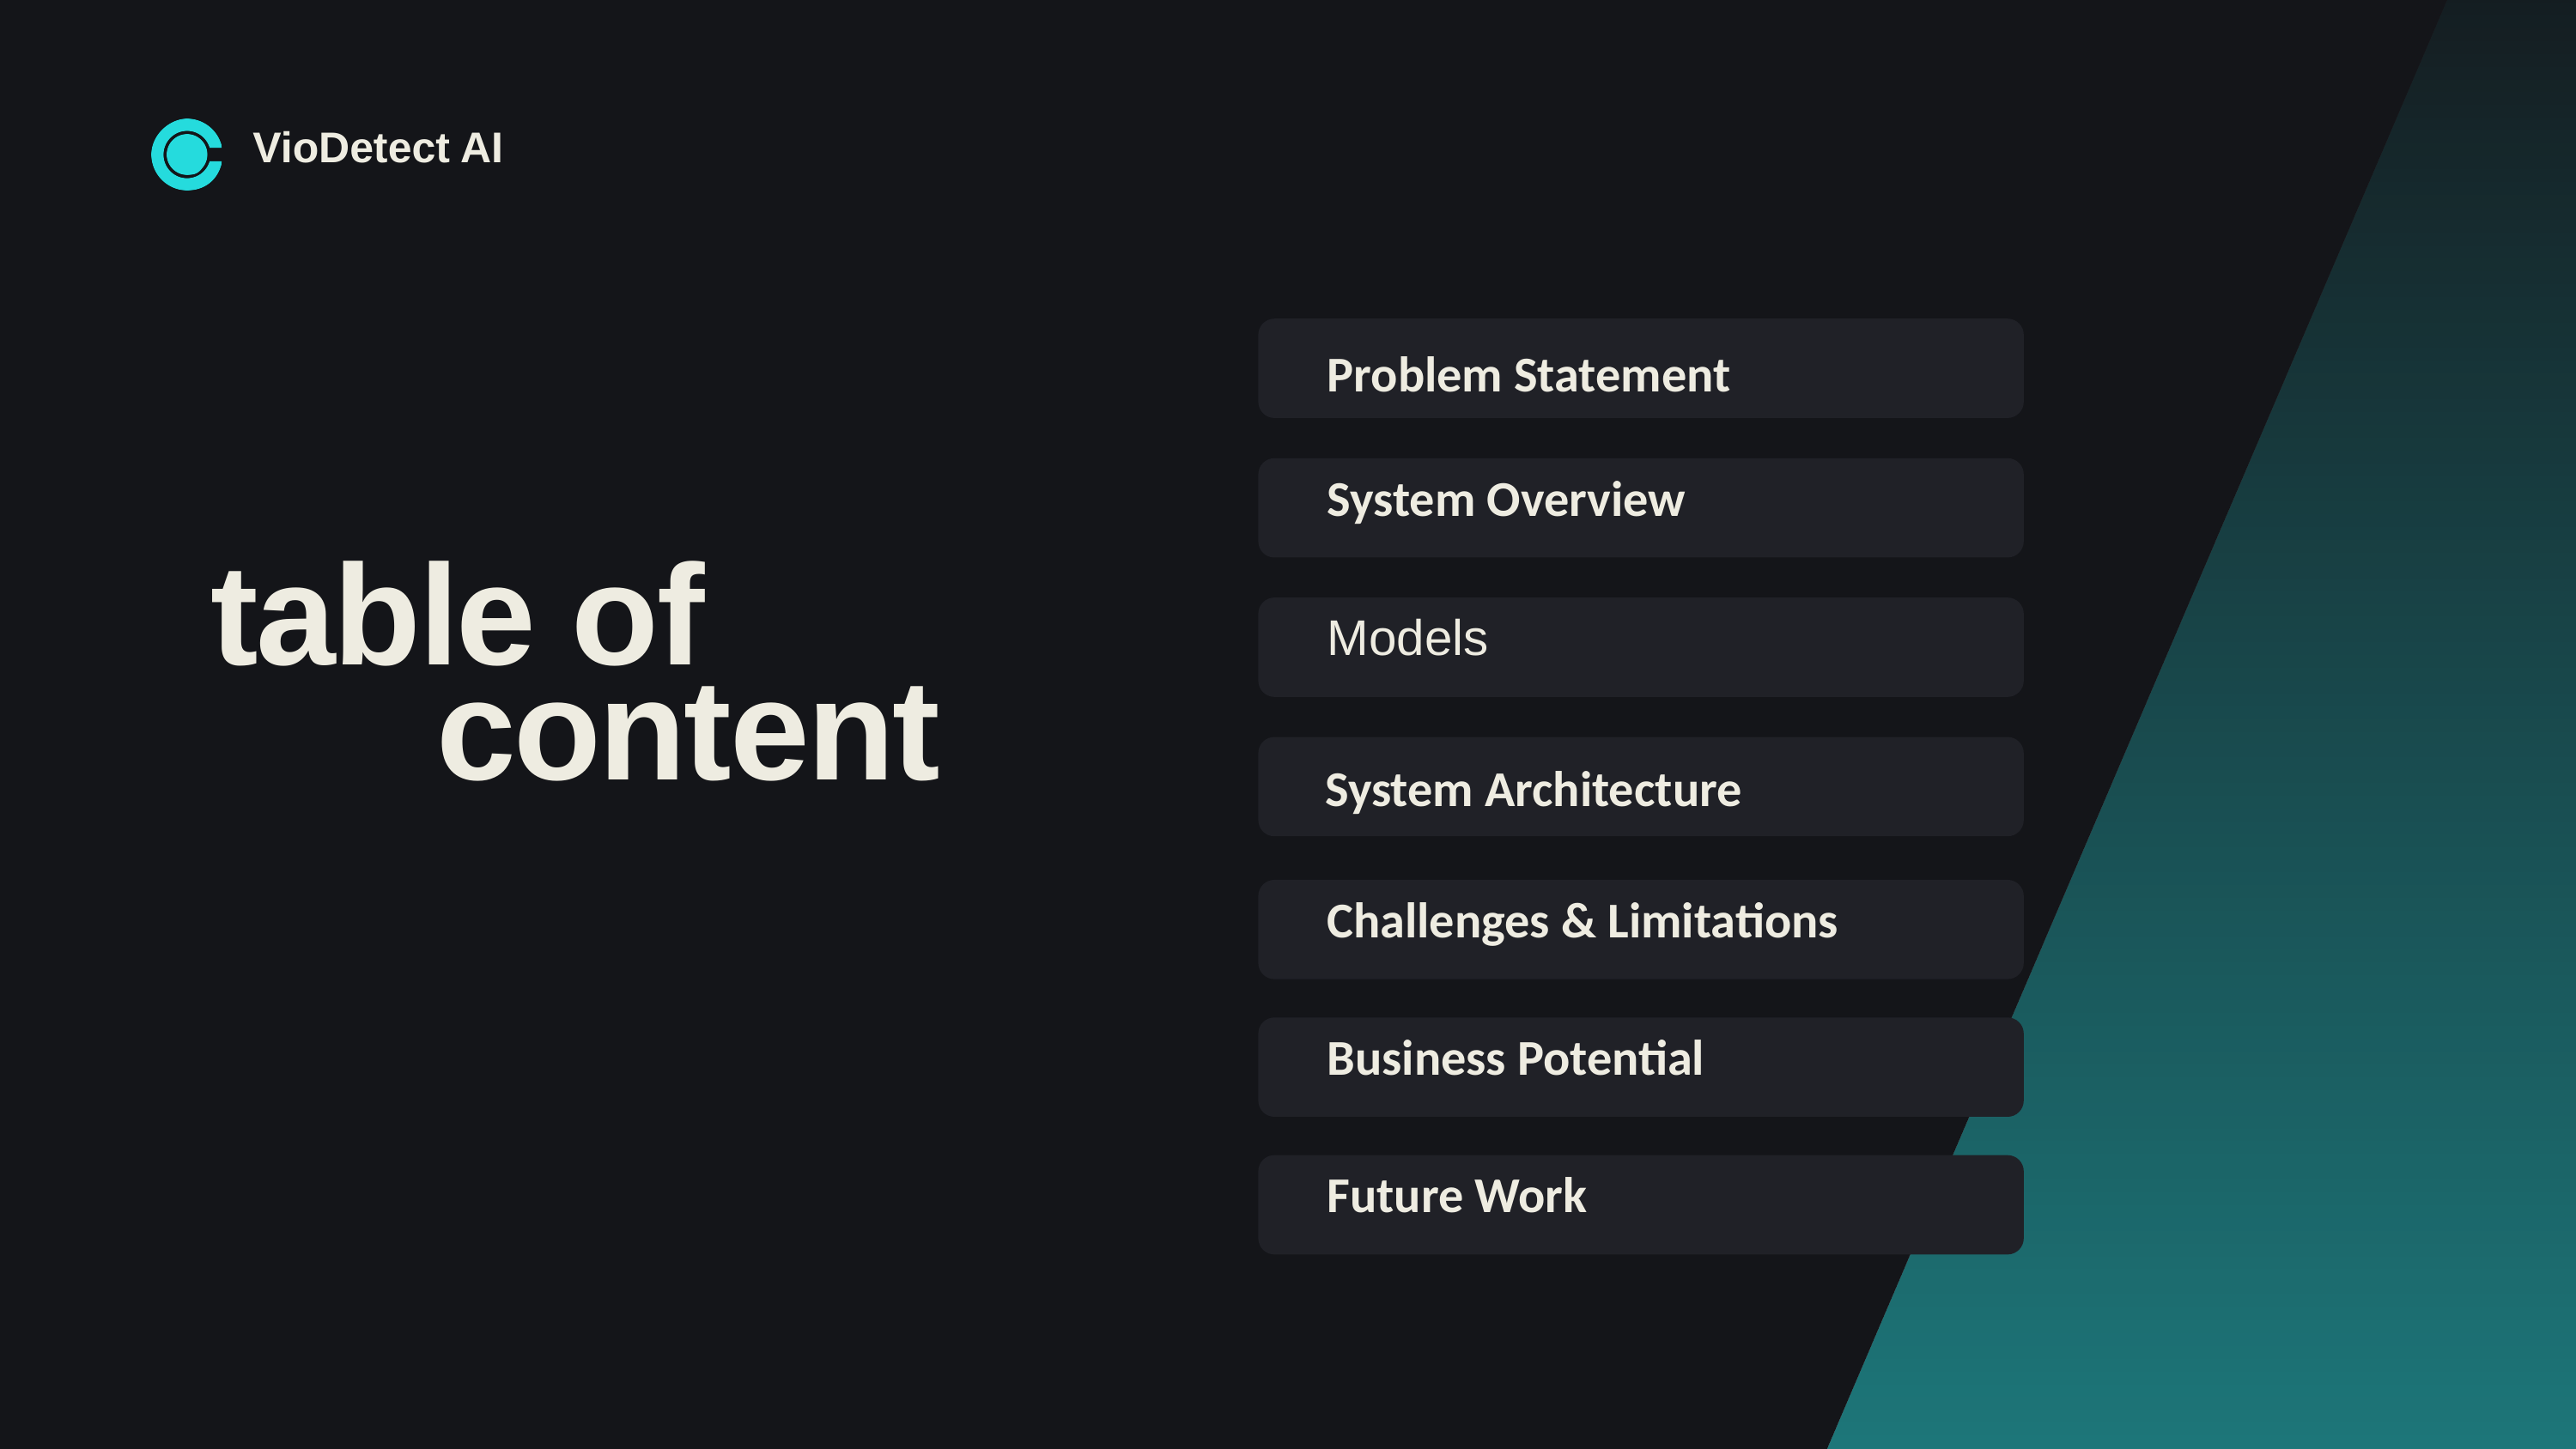

VioDetect AI

Problem Statement

System Overview
table of               content

Models

System Architecture

Challenges & Limitations

Business Potential

Future Work